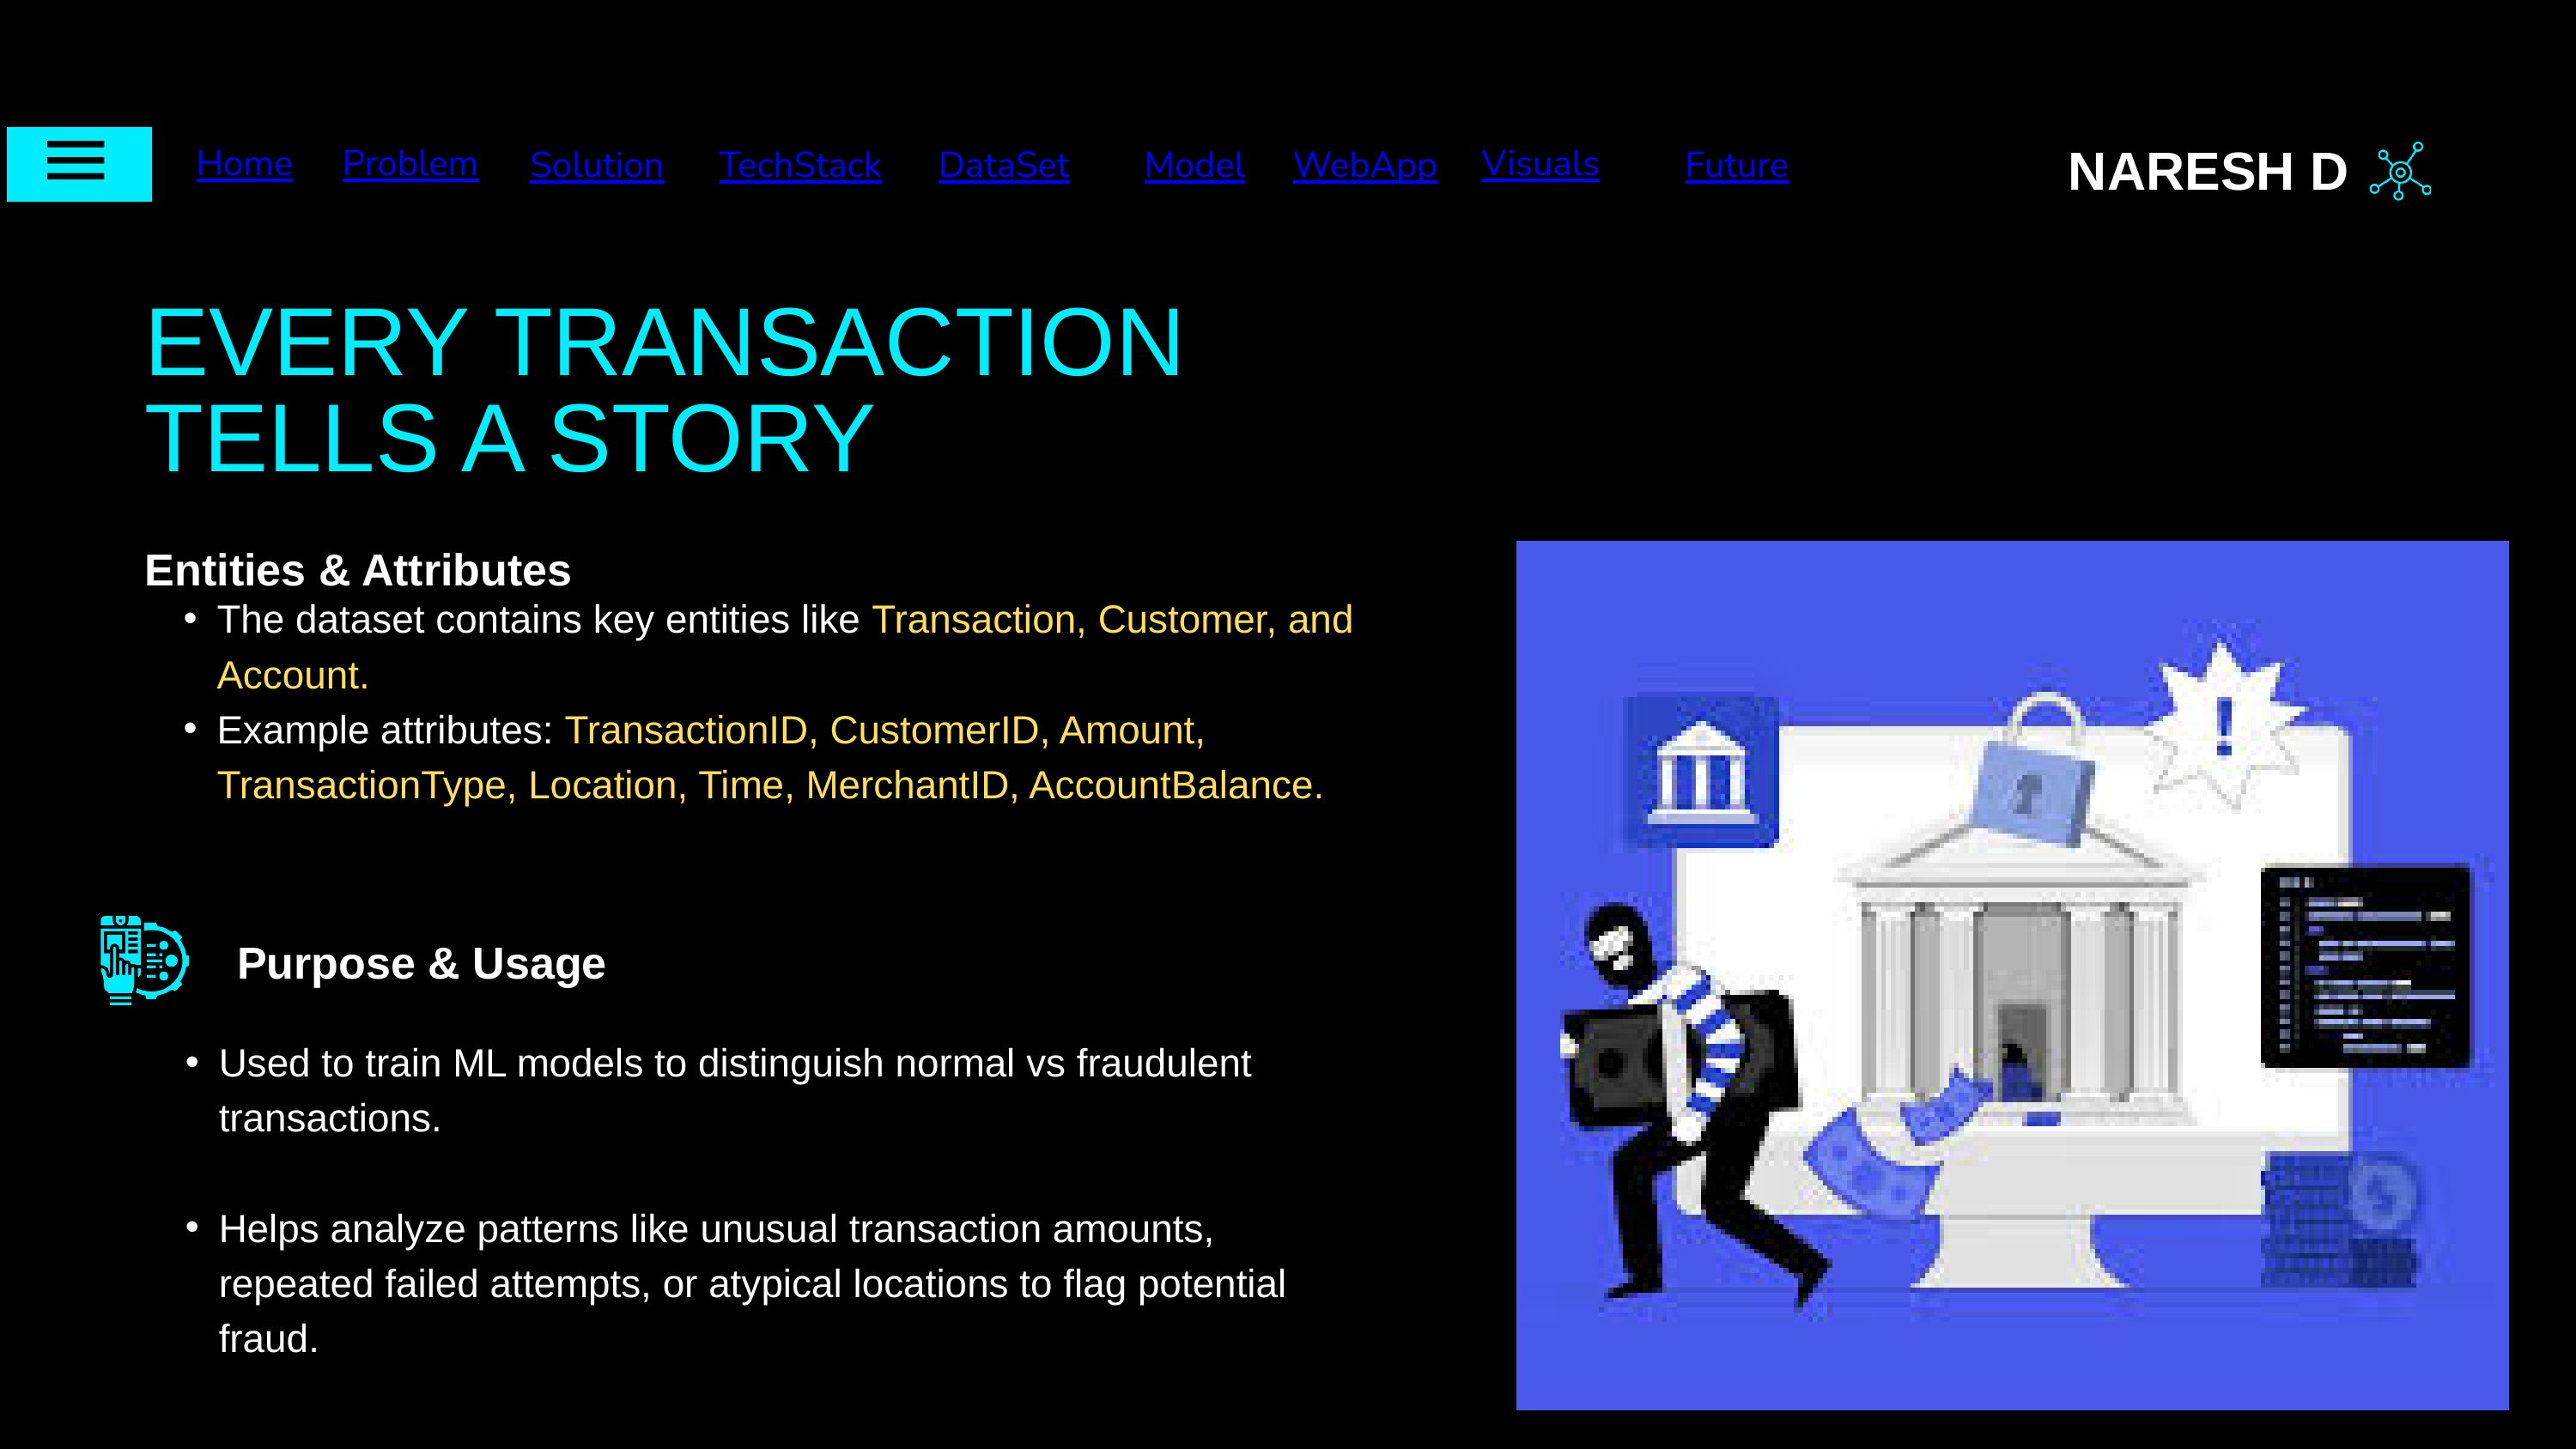

NARESH D
Home
Problem
Visuals
Solution
TechStack
DataSet
Model
WebApp
Future

EVERY TRANSACTION TELLS A STORY
Entities & Attributes

The dataset contains key entities like Transaction, Customer, and Account.
Example attributes: TransactionID, CustomerID, Amount, TransactionType, Location, Time, MerchantID, AccountBalance.

Purpose & Usage
Used to train ML models to distinguish normal vs fraudulent transactions.

Helps analyze patterns like unusual transaction amounts, repeated failed attempts, or atypical locations to flag potential fraud.